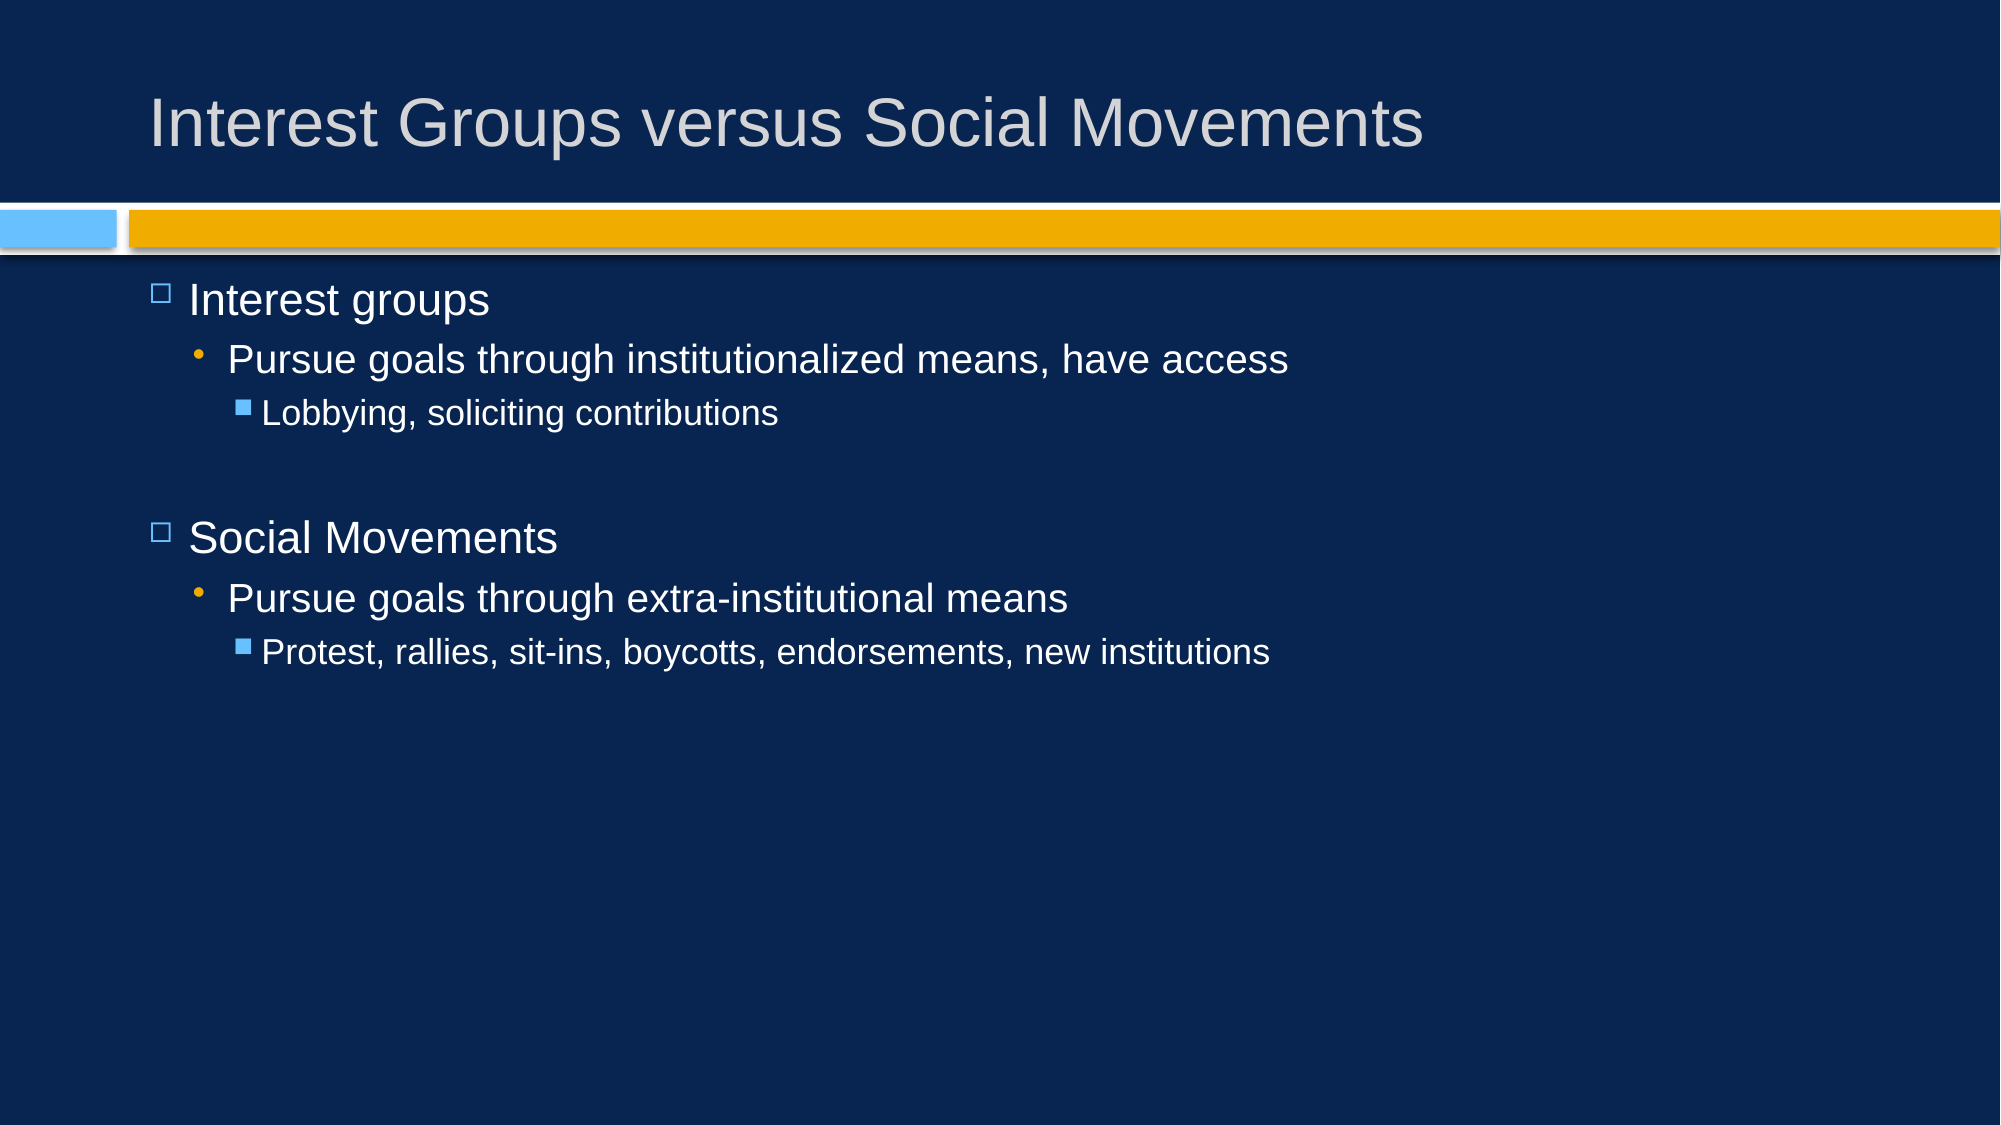

# Interest Groups versus Social Movements
Interest groups
Pursue goals through institutionalized means, have access
Lobbying, soliciting contributions

Social Movements
Pursue goals through extra-institutional means
Protest, rallies, sit-ins, boycotts, endorsements, new institutions